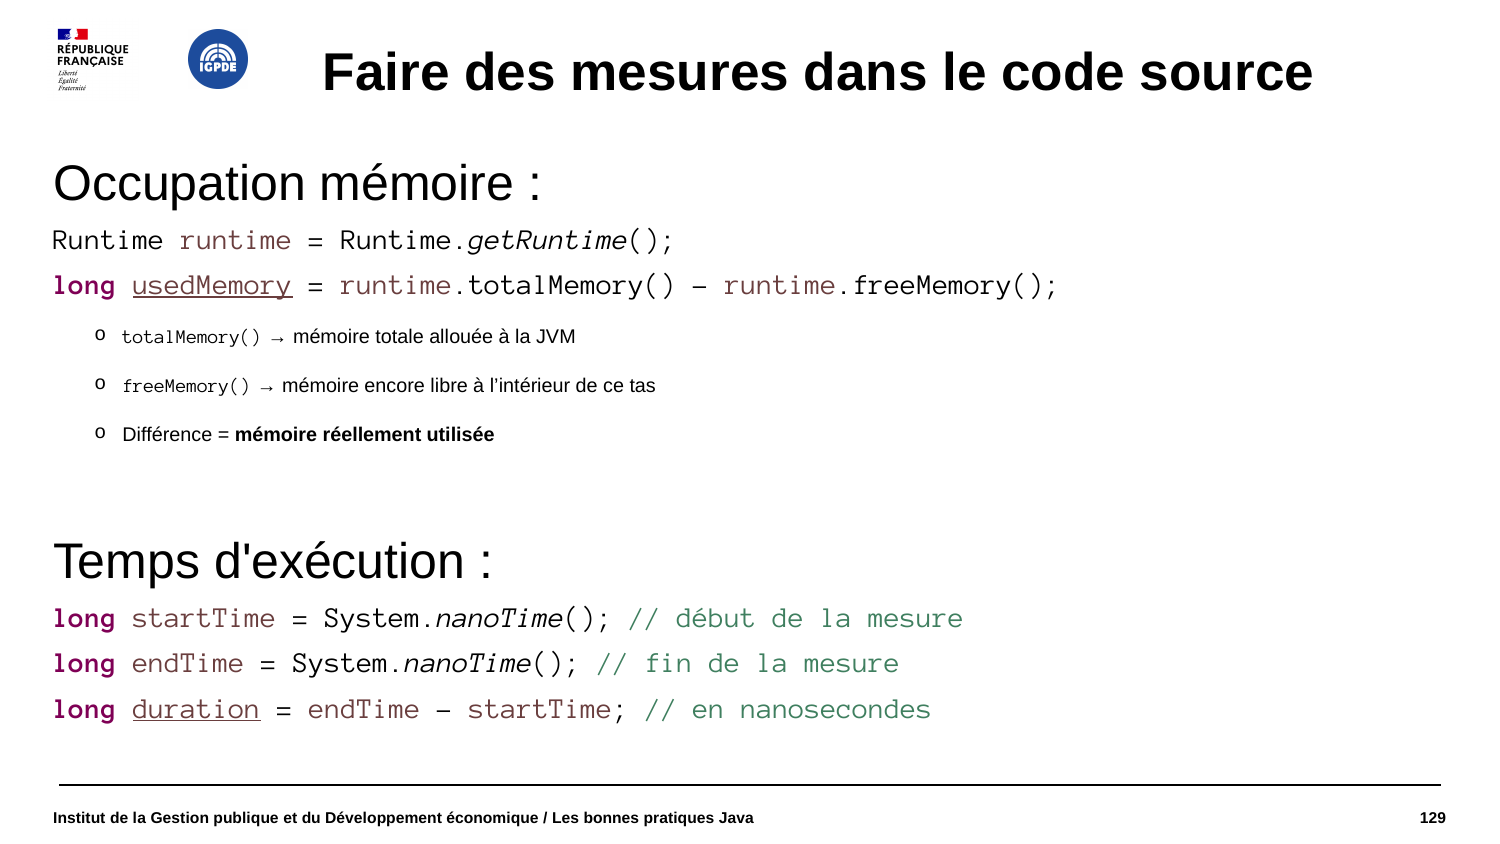

# Faire des mesures dans le code source
Occupation mémoire :
Runtime runtime = Runtime.getRuntime();
long usedMemory = runtime.totalMemory() - runtime.freeMemory();
totalMemory() → mémoire totale allouée à la JVM
freeMemory() → mémoire encore libre à l’intérieur de ce tas
Différence = mémoire réellement utilisée

Temps d'exécution :
long startTime = System.nanoTime(); // début de la mesure
long endTime = System.nanoTime(); // fin de la mesure
long duration = endTime - startTime; // en nanosecondes

Institut de la Gestion publique et du Développement économique / Les bonnes pratiques Java
129